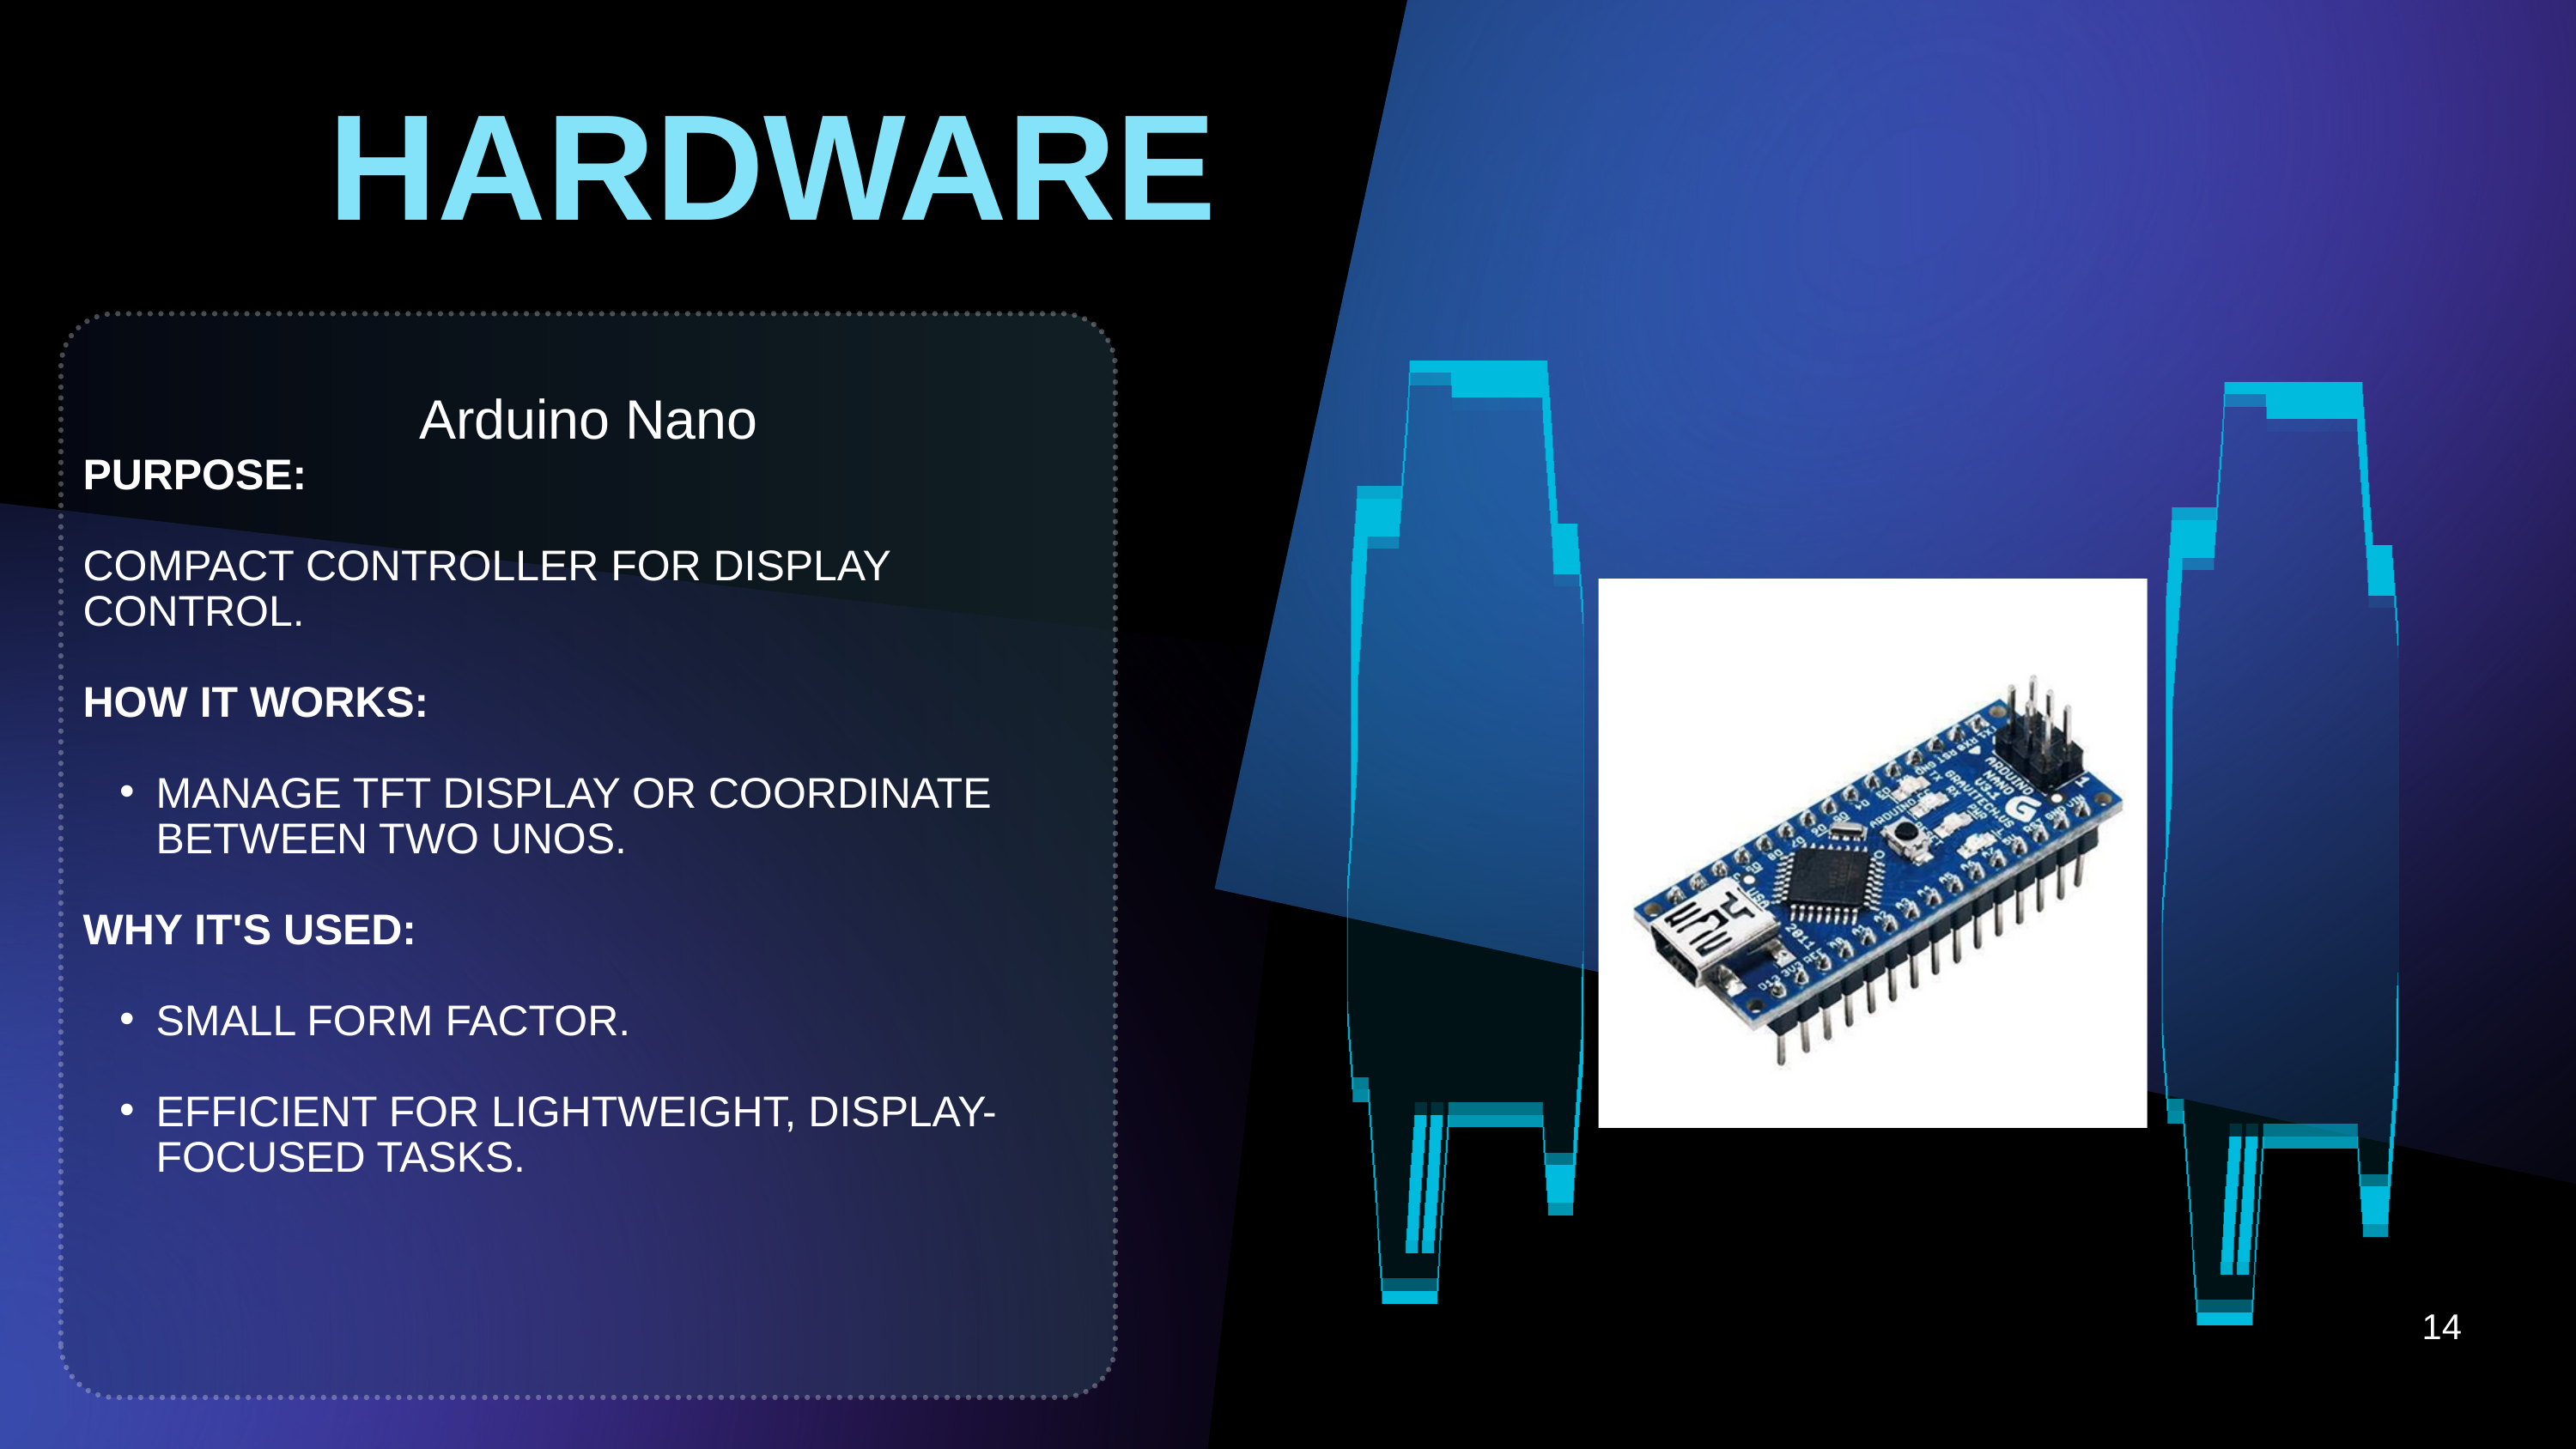

HARDWARE

Arduino Nano

PURPOSE:

COMPACT CONTROLLER FOR DISPLAY CONTROL.

HOW IT WORKS:

MANAGE TFT DISPLAY OR COORDINATE BETWEEN TWO UNOS.

WHY IT'S USED:

SMALL FORM FACTOR.

EFFICIENT FOR LIGHTWEIGHT, DISPLAY-FOCUSED TASKS.

14